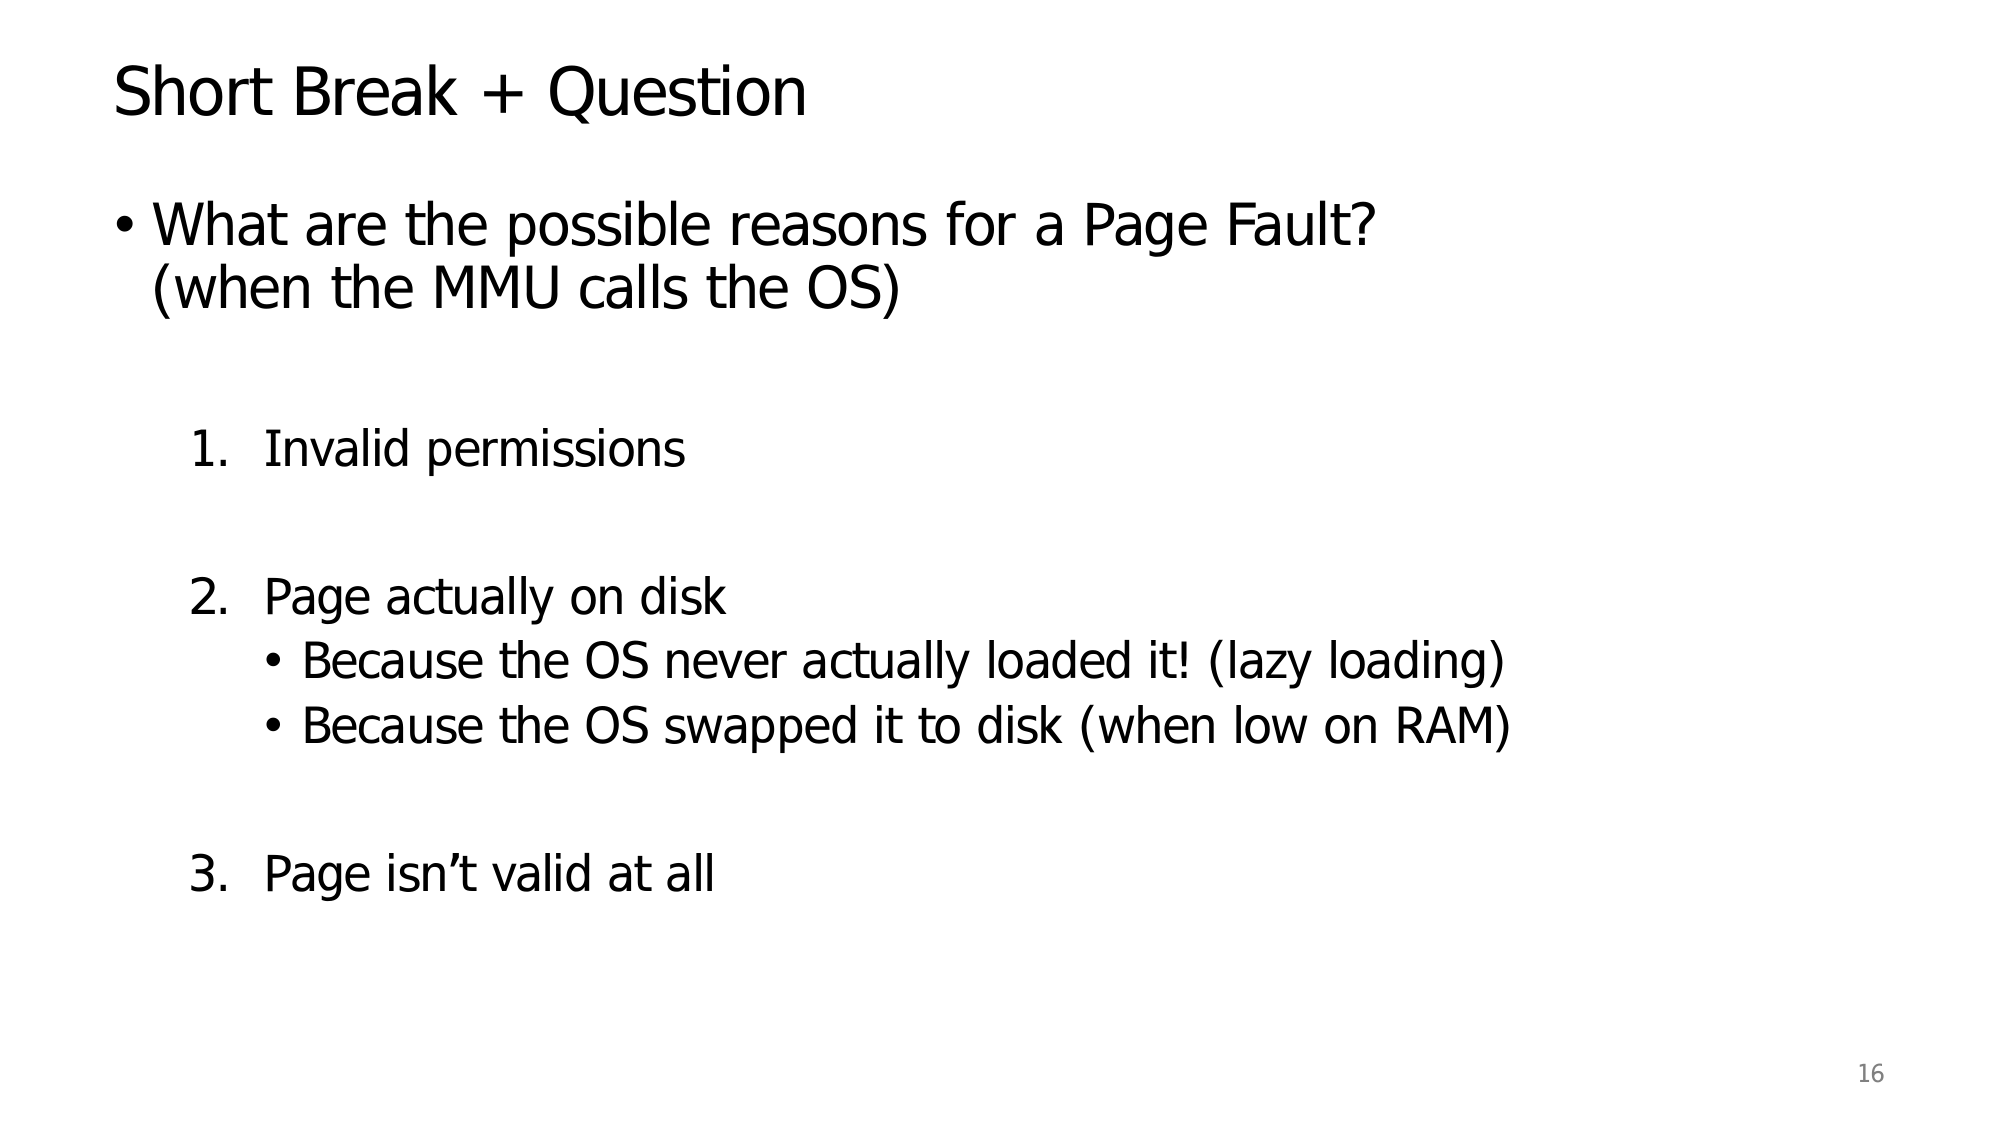

# Short Break + Question
What are the possible reasons for a Page Fault?
(when the MMU calls the OS)

Invalid permissions

Page actually on disk
Because the OS never actually loaded it! (lazy loading)
Because the OS swapped it to disk (when low on RAM)

Page isn’t valid at all
16